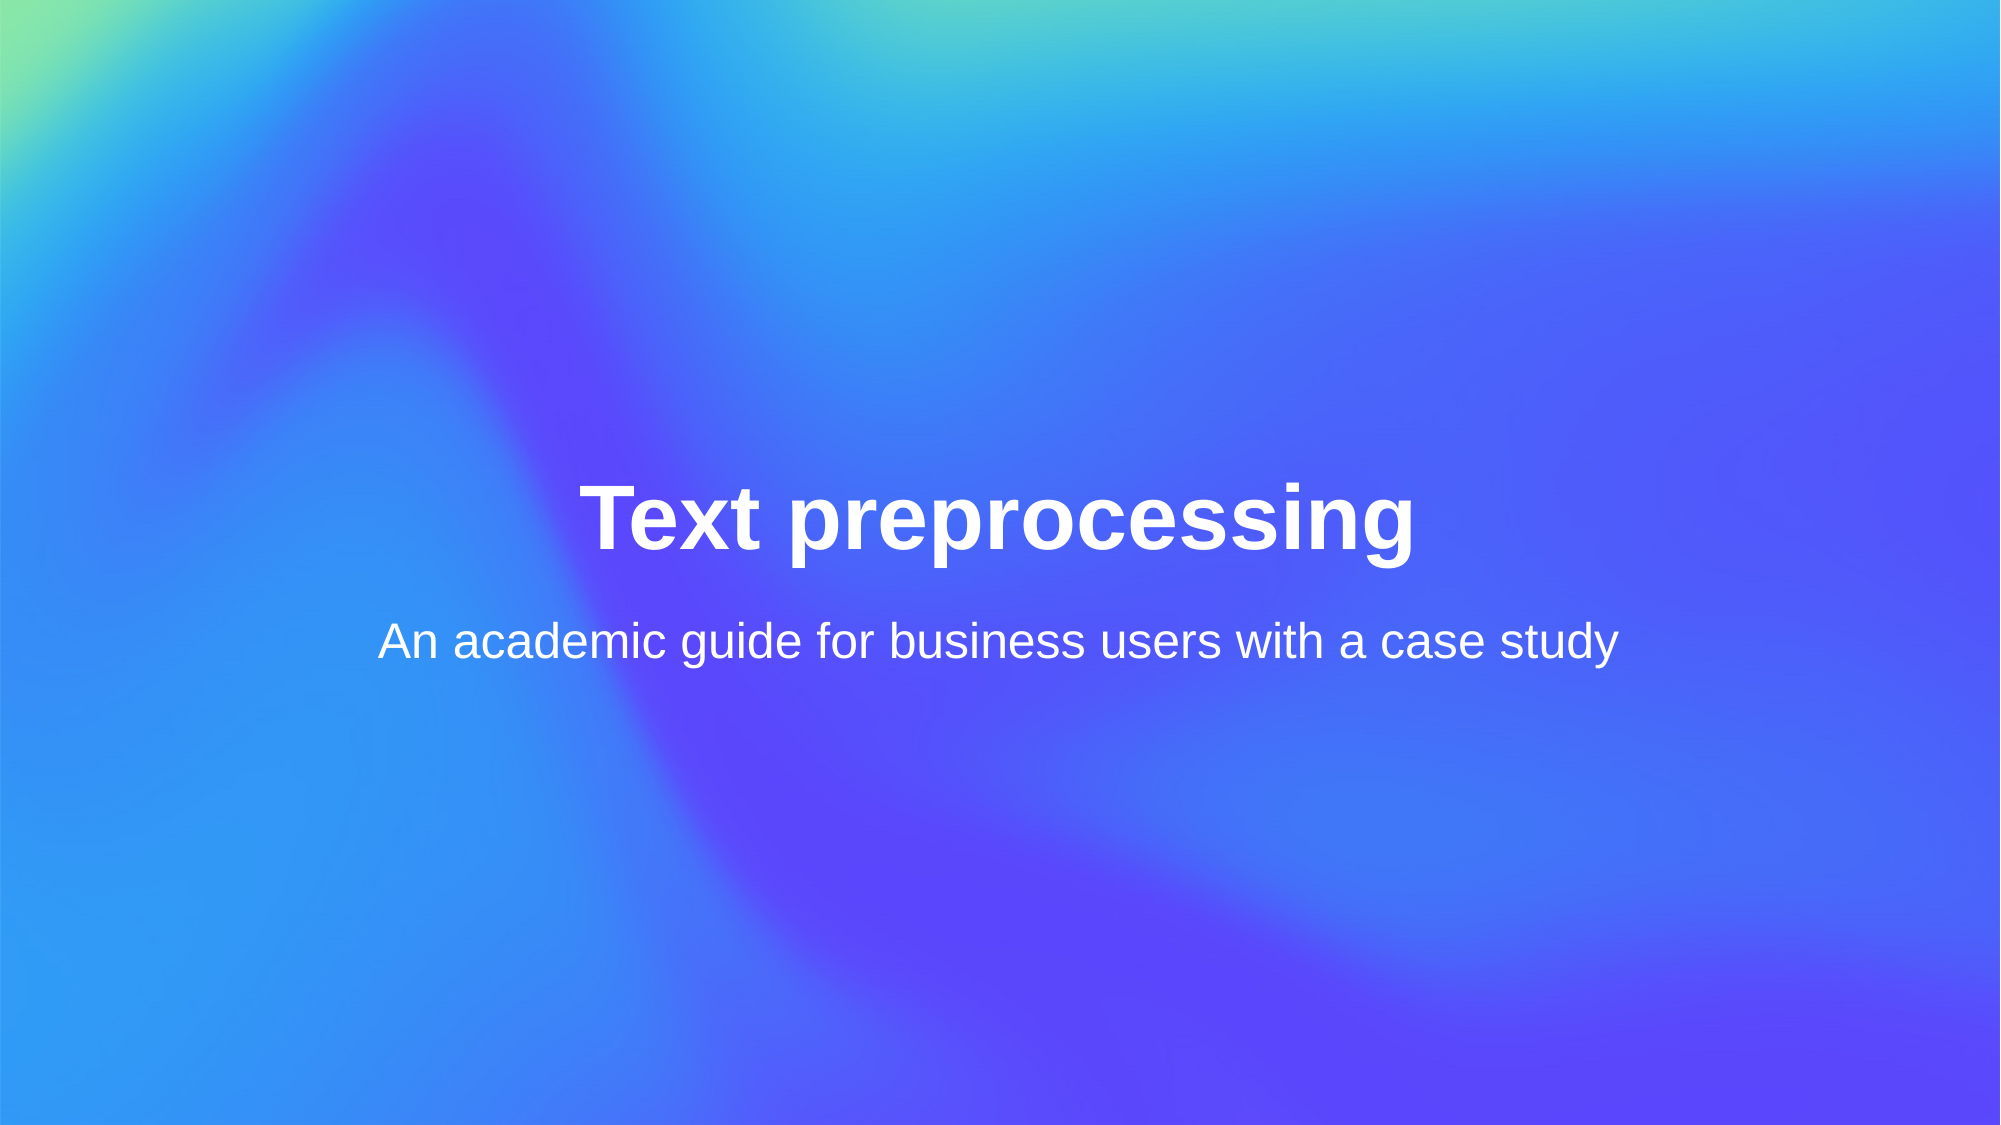

# Text preprocessing
An academic guide for business users with a case study